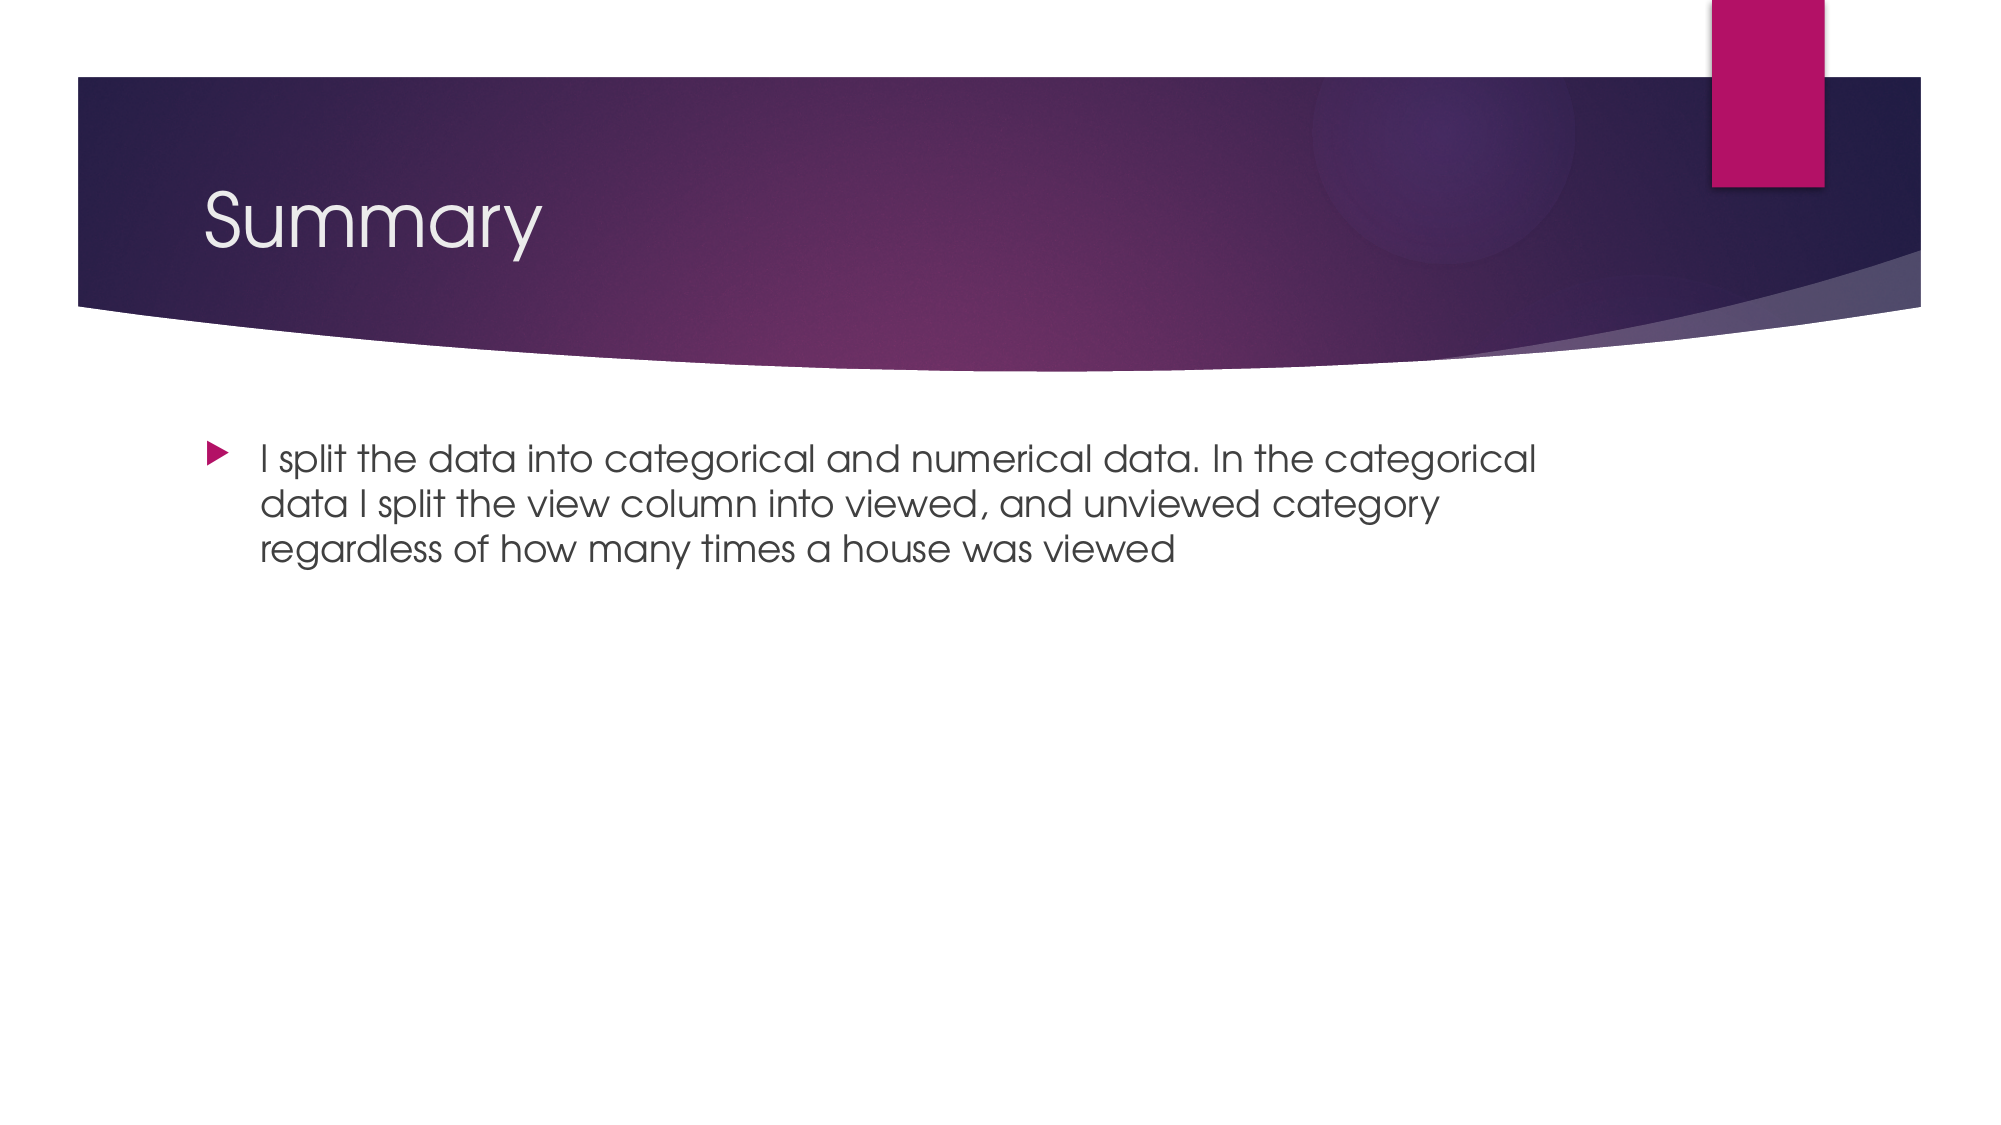

# Summary
I split the data into categorical and numerical data. In the categorical data I split the view column into viewed, and unviewed category  regardless of how many times a house was viewed